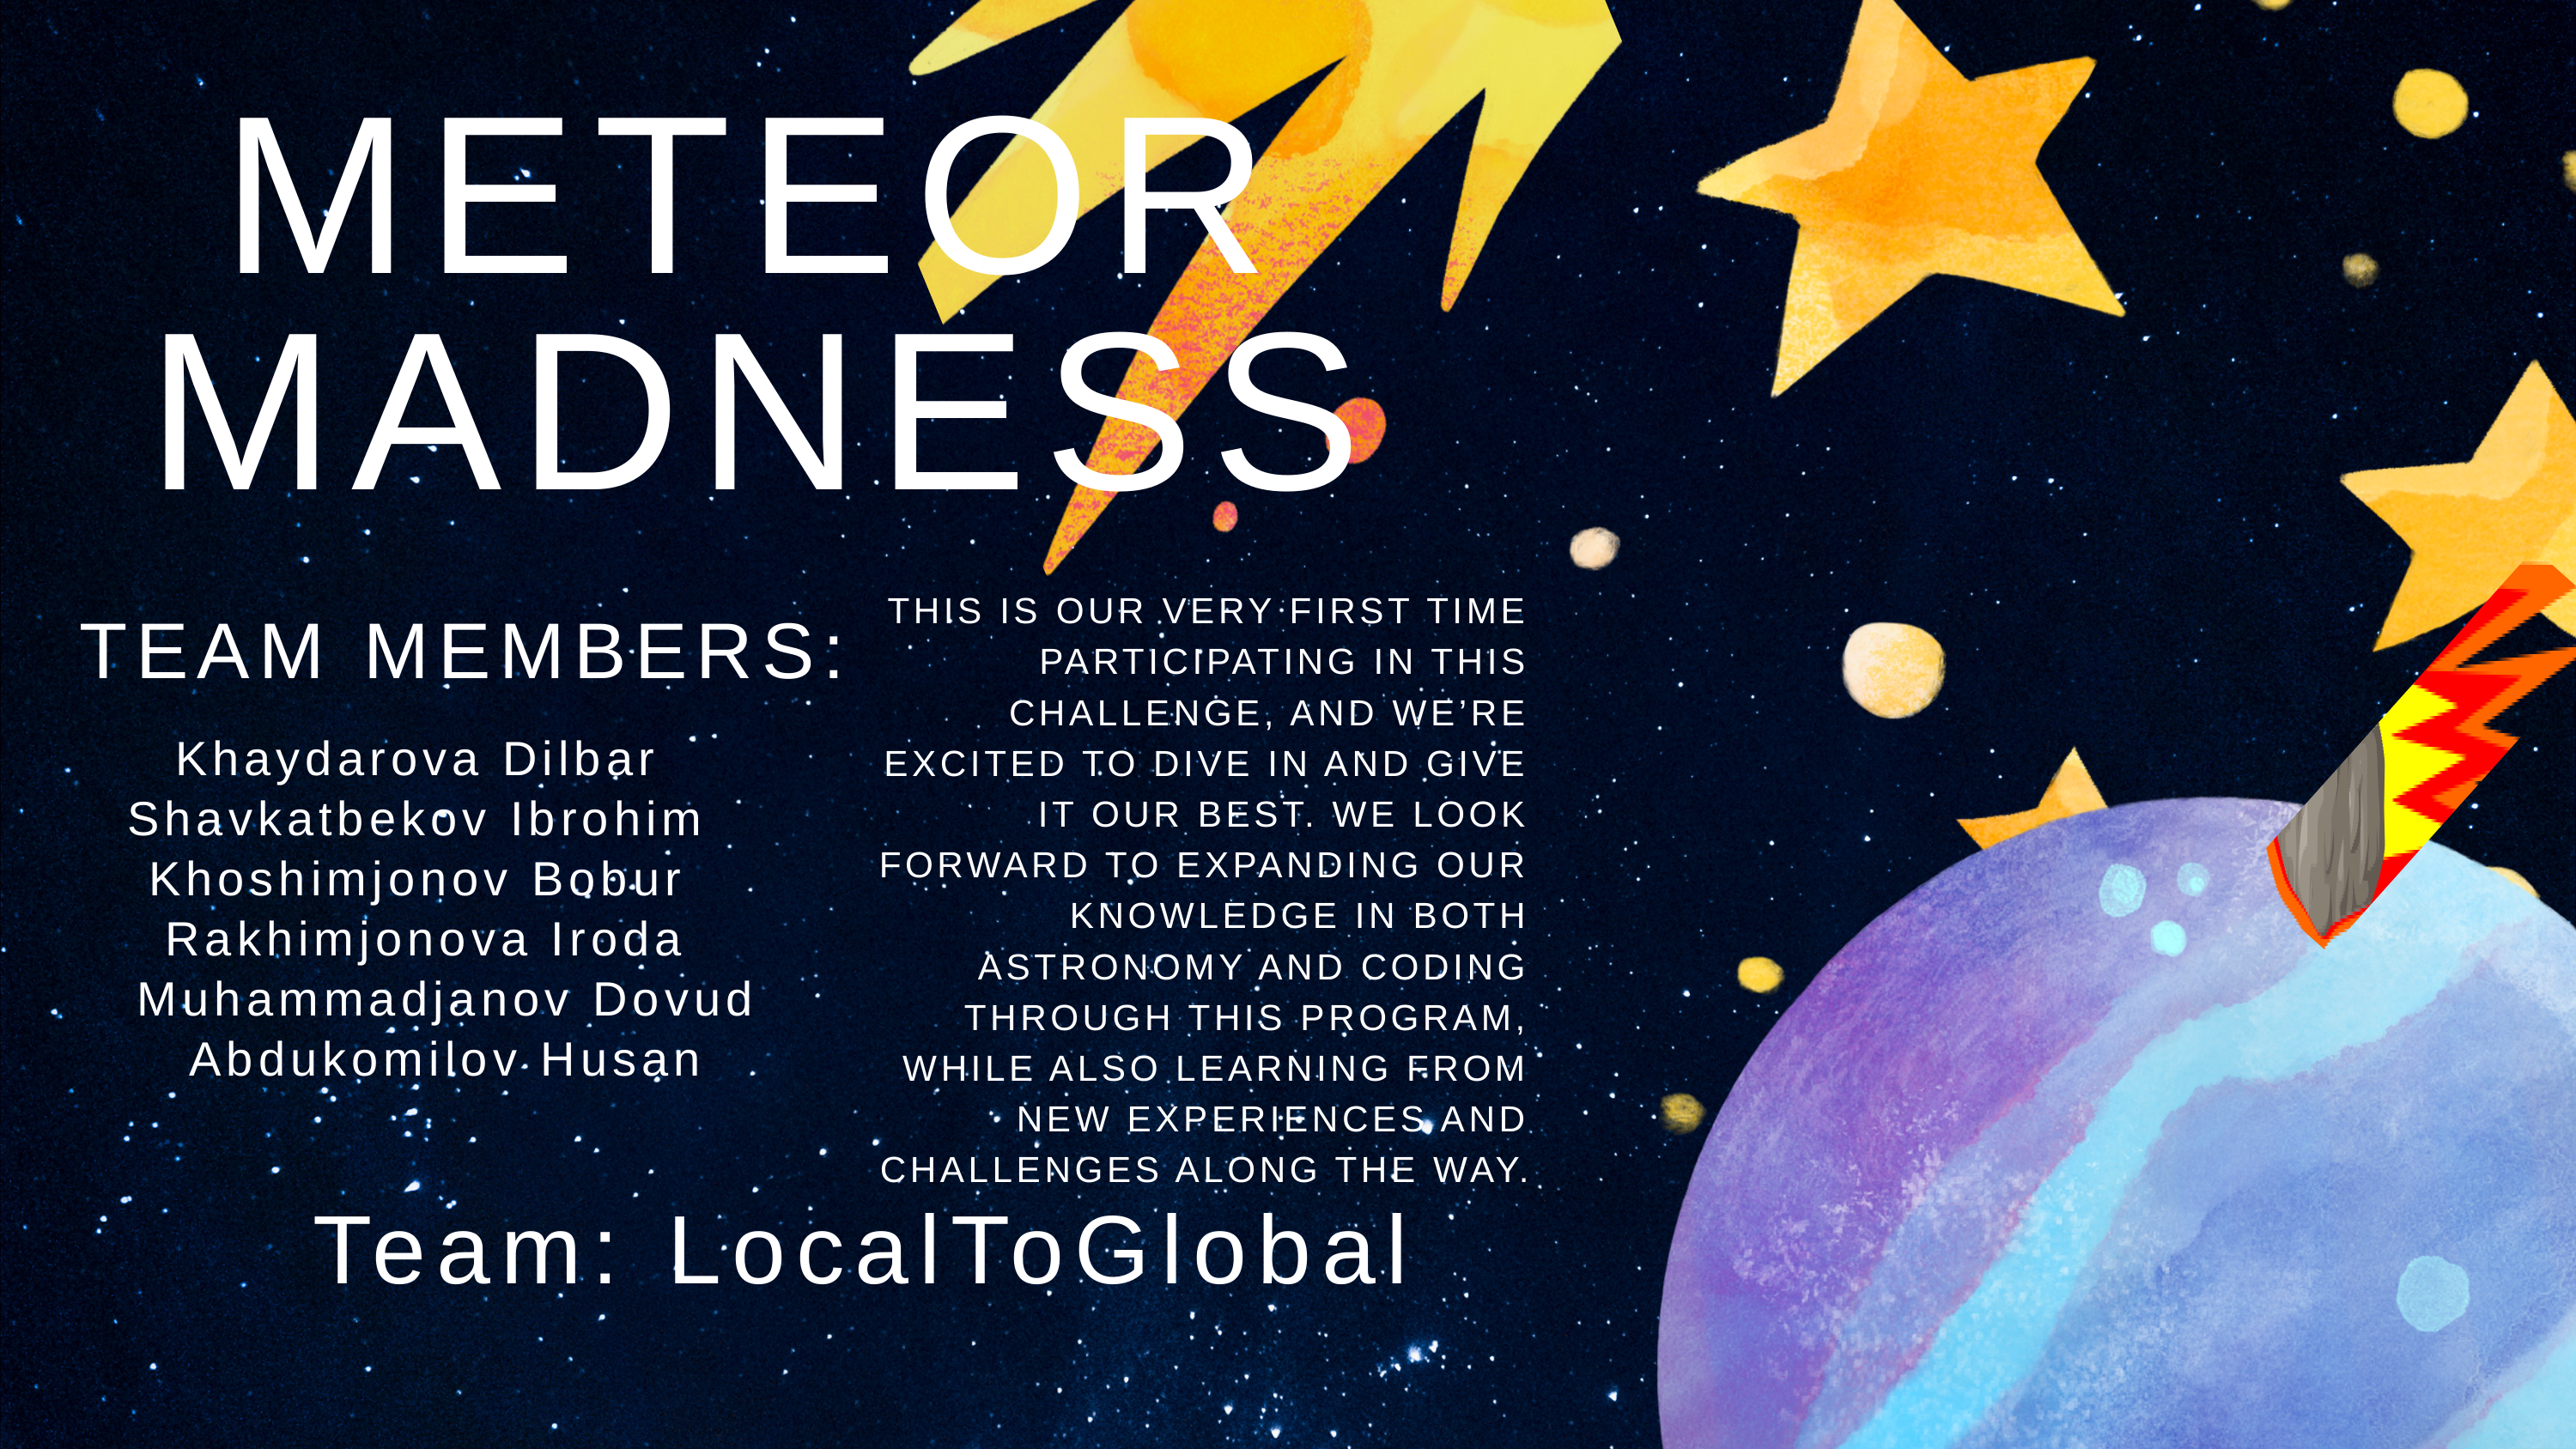

METEOR MADNESS
THIS IS OUR VERY FIRST TIME PARTICIPATING IN THIS CHALLENGE, AND WE’RE EXCITED TO DIVE IN AND GIVE IT OUR BEST. WE LOOK FORWARD TO EXPANDING OUR KNOWLEDGE IN BOTH ASTRONOMY AND CODING THROUGH THIS PROGRAM, WHILE ALSO LEARNING FROM NEW EXPERIENCES AND CHALLENGES ALONG THE WAY.
TEAM MEMBERS:

Khaydarova Dilbar
Shavkatbekov Ibrohim
Khoshimjonov Bobur
Rakhimjonova Iroda
Muhammadjanov Dovud
Abdukomilov Husan

Team: LocalToGlobal